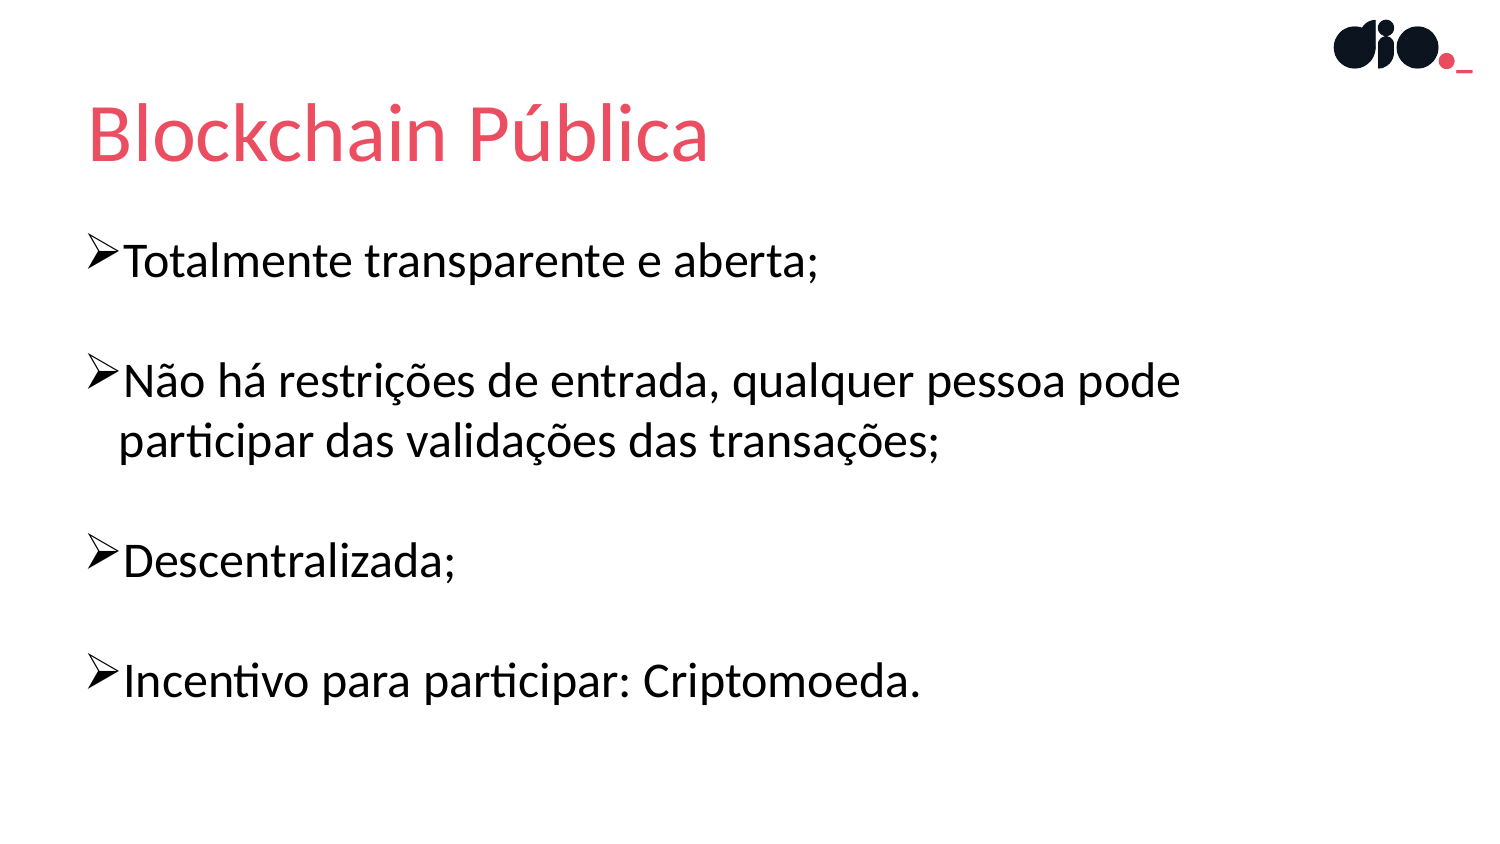

Blockchain Pública
Totalmente transparente e aberta;

Não há restrições de entrada, qualquer pessoa pode participar das validações das transações;

Descentralizada;

Incentivo para participar: Criptomoeda.